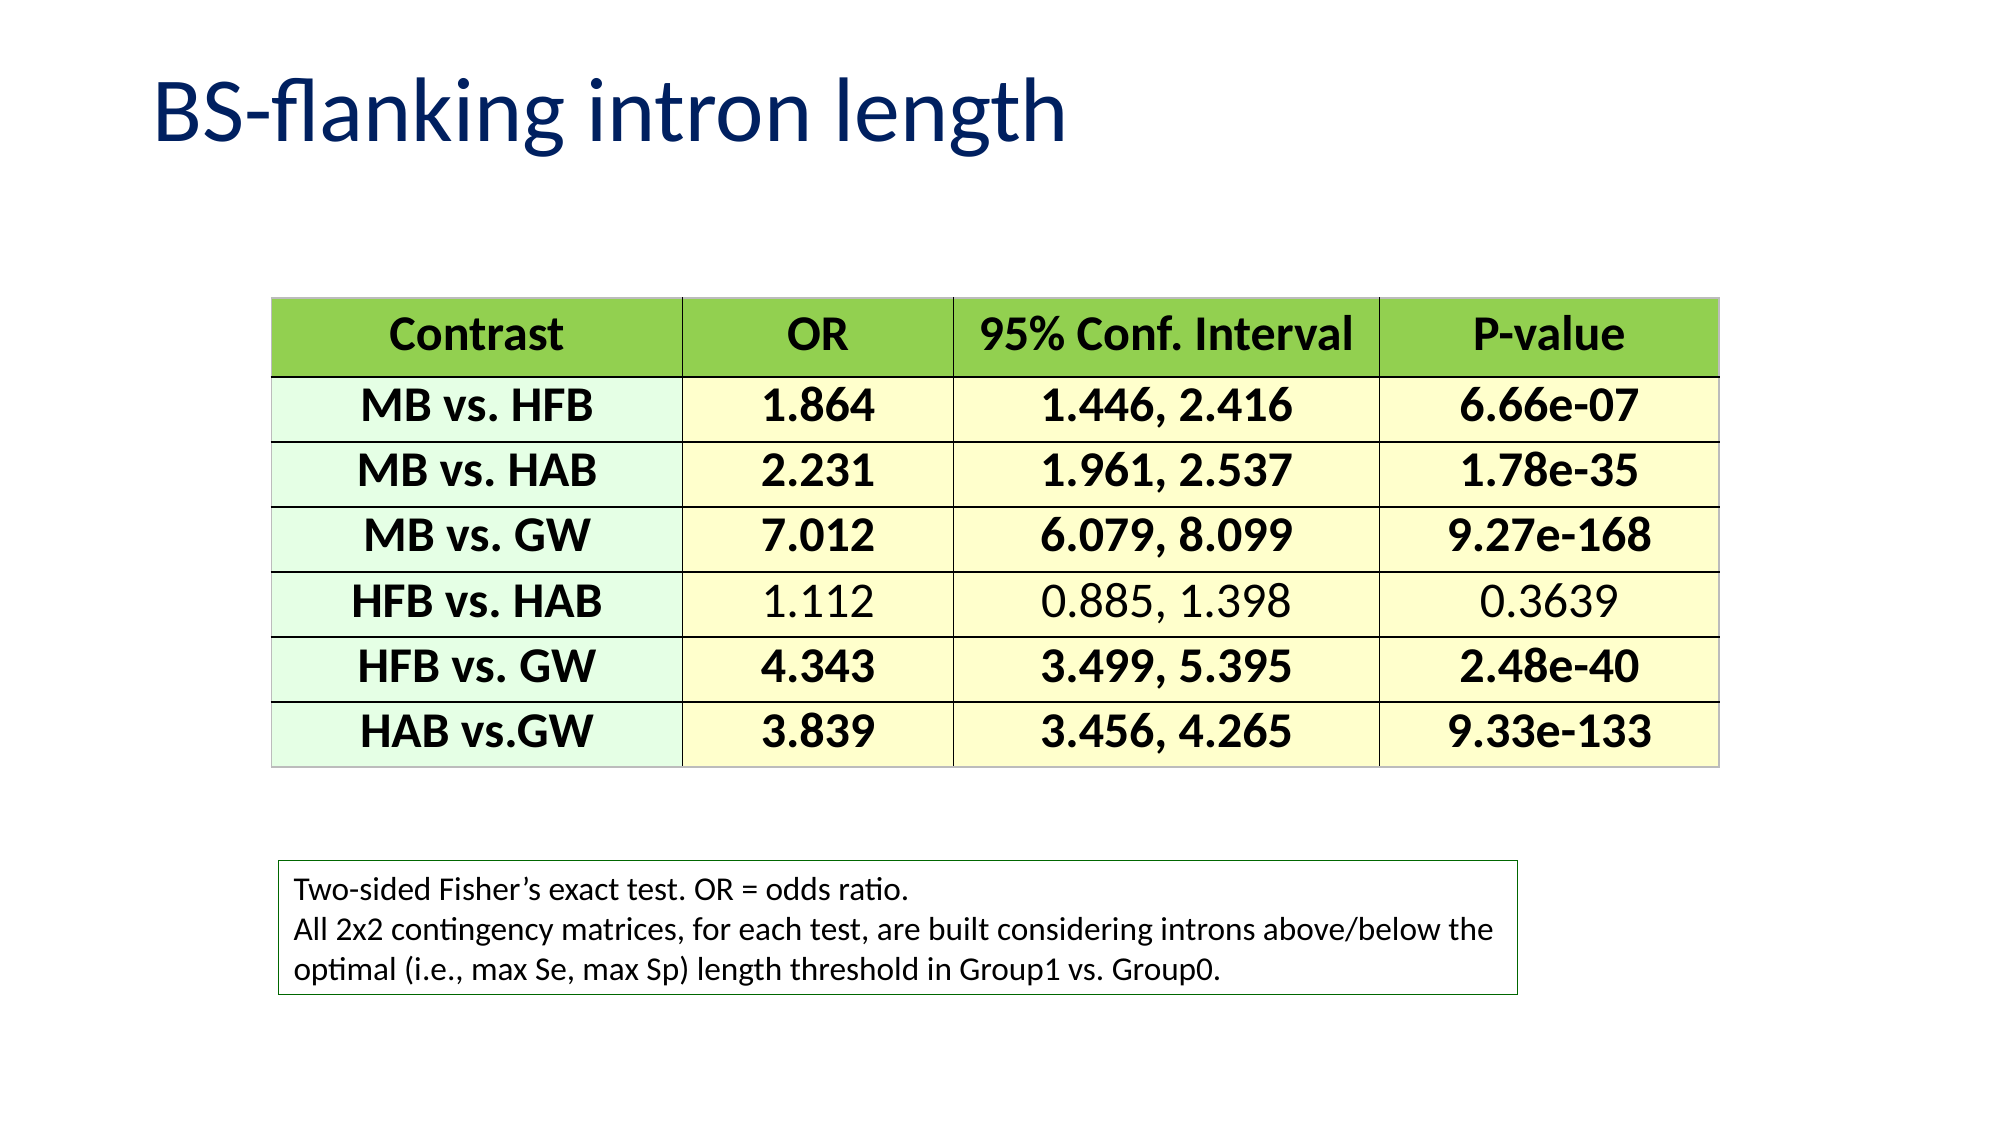

# BS-flanking intron length
| Contrast | OR | 95% Conf. Interval | P-value |
| --- | --- | --- | --- |
| MB vs. HFB | 1.864 | 1.446, 2.416 | 6.66e-07 |
| MB vs. HAB | 2.231 | 1.961, 2.537 | 1.78e-35 |
| MB vs. GW | 7.012 | 6.079, 8.099 | 9.27e-168 |
| HFB vs. HAB | 1.112 | 0.885, 1.398 | 0.3639 |
| HFB vs. GW | 4.343 | 3.499, 5.395 | 2.48e-40 |
| HAB vs.GW | 3.839 | 3.456, 4.265 | 9.33e-133 |
Two-sided Fisher’s exact test. OR = odds ratio.
All 2x2 contingency matrices, for each test, are built considering introns above/below the
optimal (i.e., max Se, max Sp) length threshold in Group1 vs. Group0.